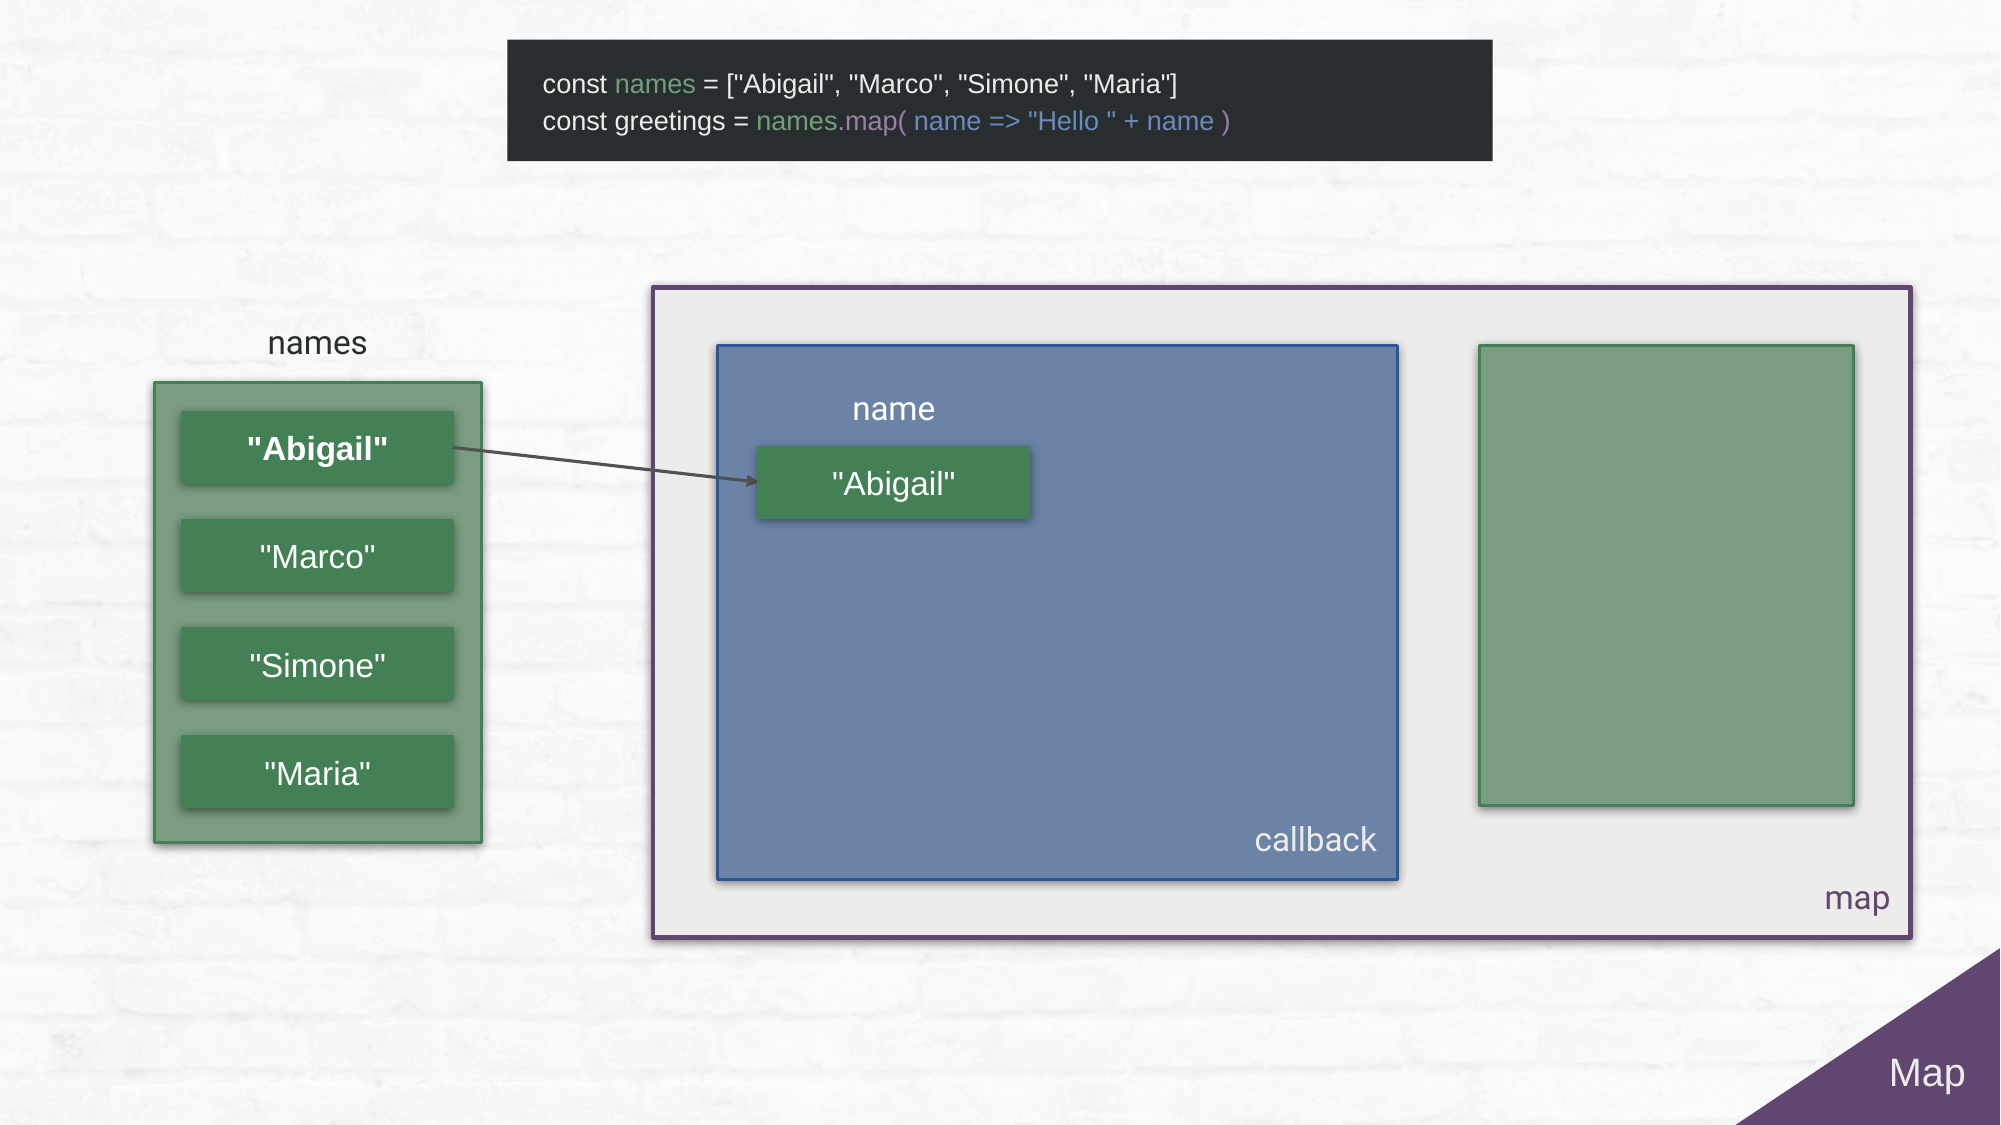

const names = ["Abigail", "Marco", "Simone", "Maria"]
const greetings = names.map( name => "Hello " + name )

map
names

callback

name

"Abigail"
"Abigail"
"Marco"
"Simone"
"Maria"

Map